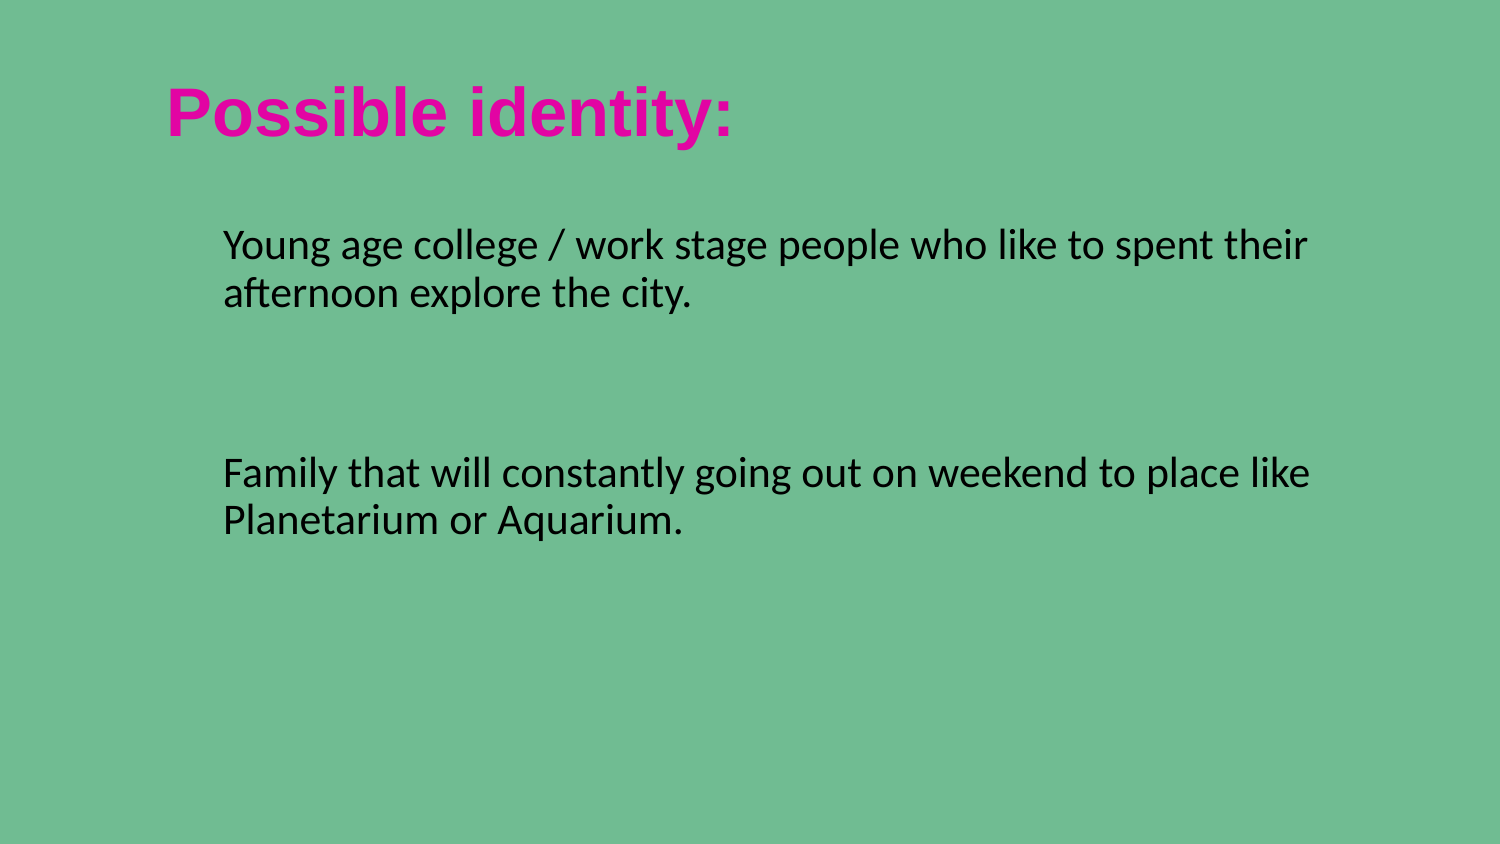

Possible identity:

Young age college / work stage people who like to spent their afternoon explore the city.

Family that will constantly going out on weekend to place like Planetarium or Aquarium.